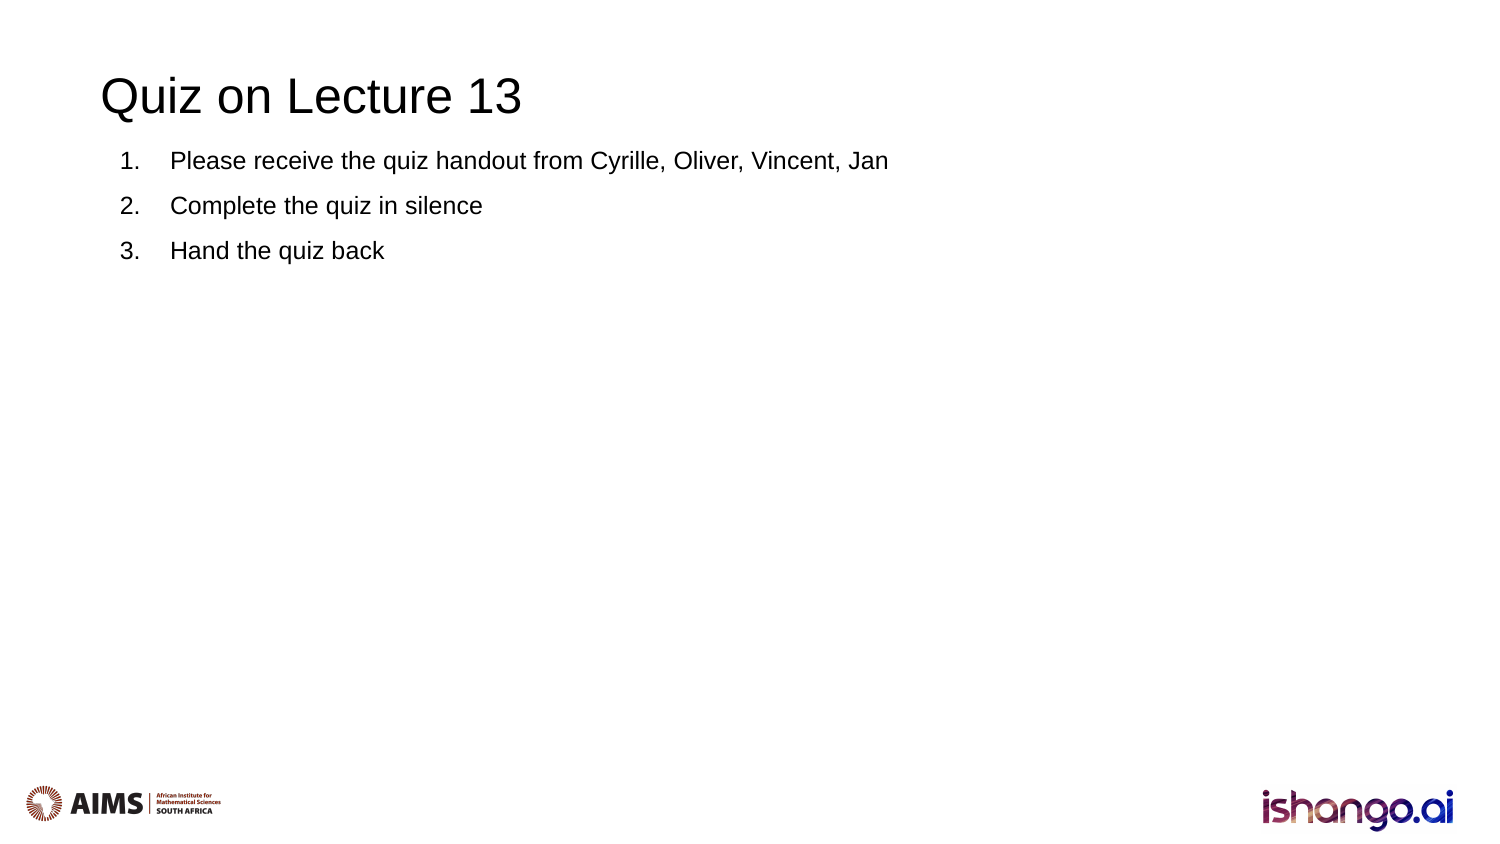

Quiz on Lecture 13
Please receive the quiz handout from Cyrille, Oliver, Vincent, Jan
Complete the quiz in silence
Hand the quiz back